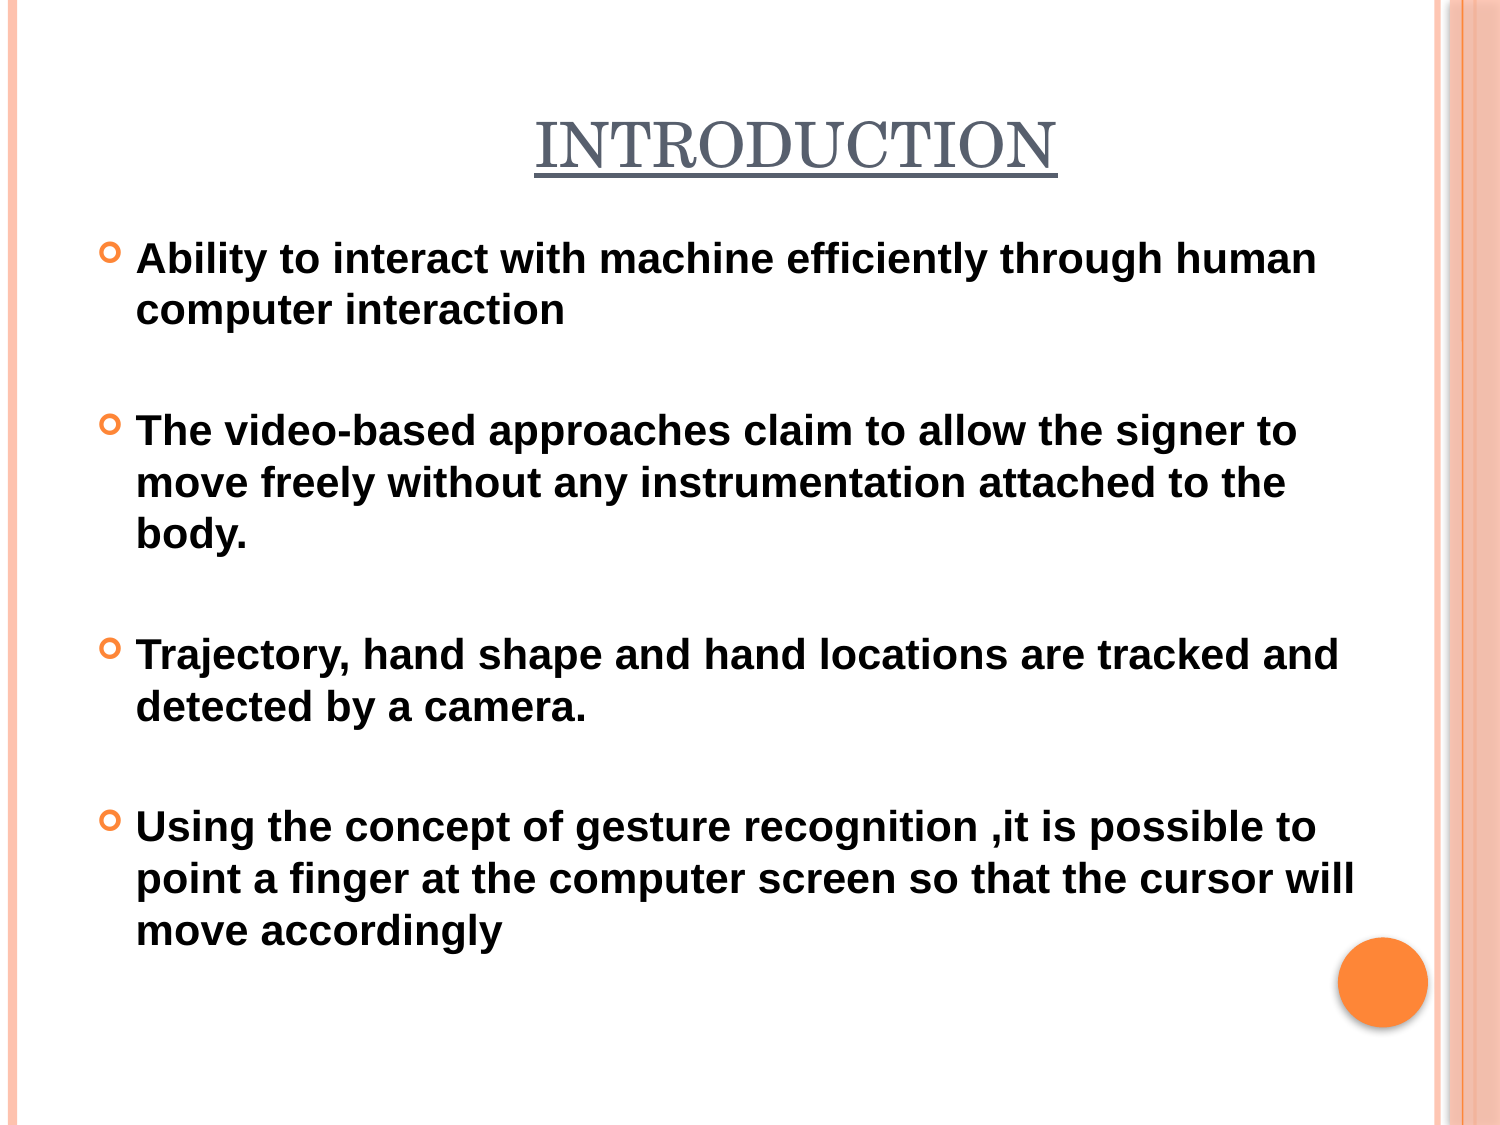

# Introduction
Ability to interact with machine efficiently through human computer interaction

The video-based approaches claim to allow the signer to move freely without any instrumentation attached to the body.

Trajectory, hand shape and hand locations are tracked and detected by a camera.

Using the concept of gesture recognition ,it is possible to point a finger at the computer screen so that the cursor will move accordingly